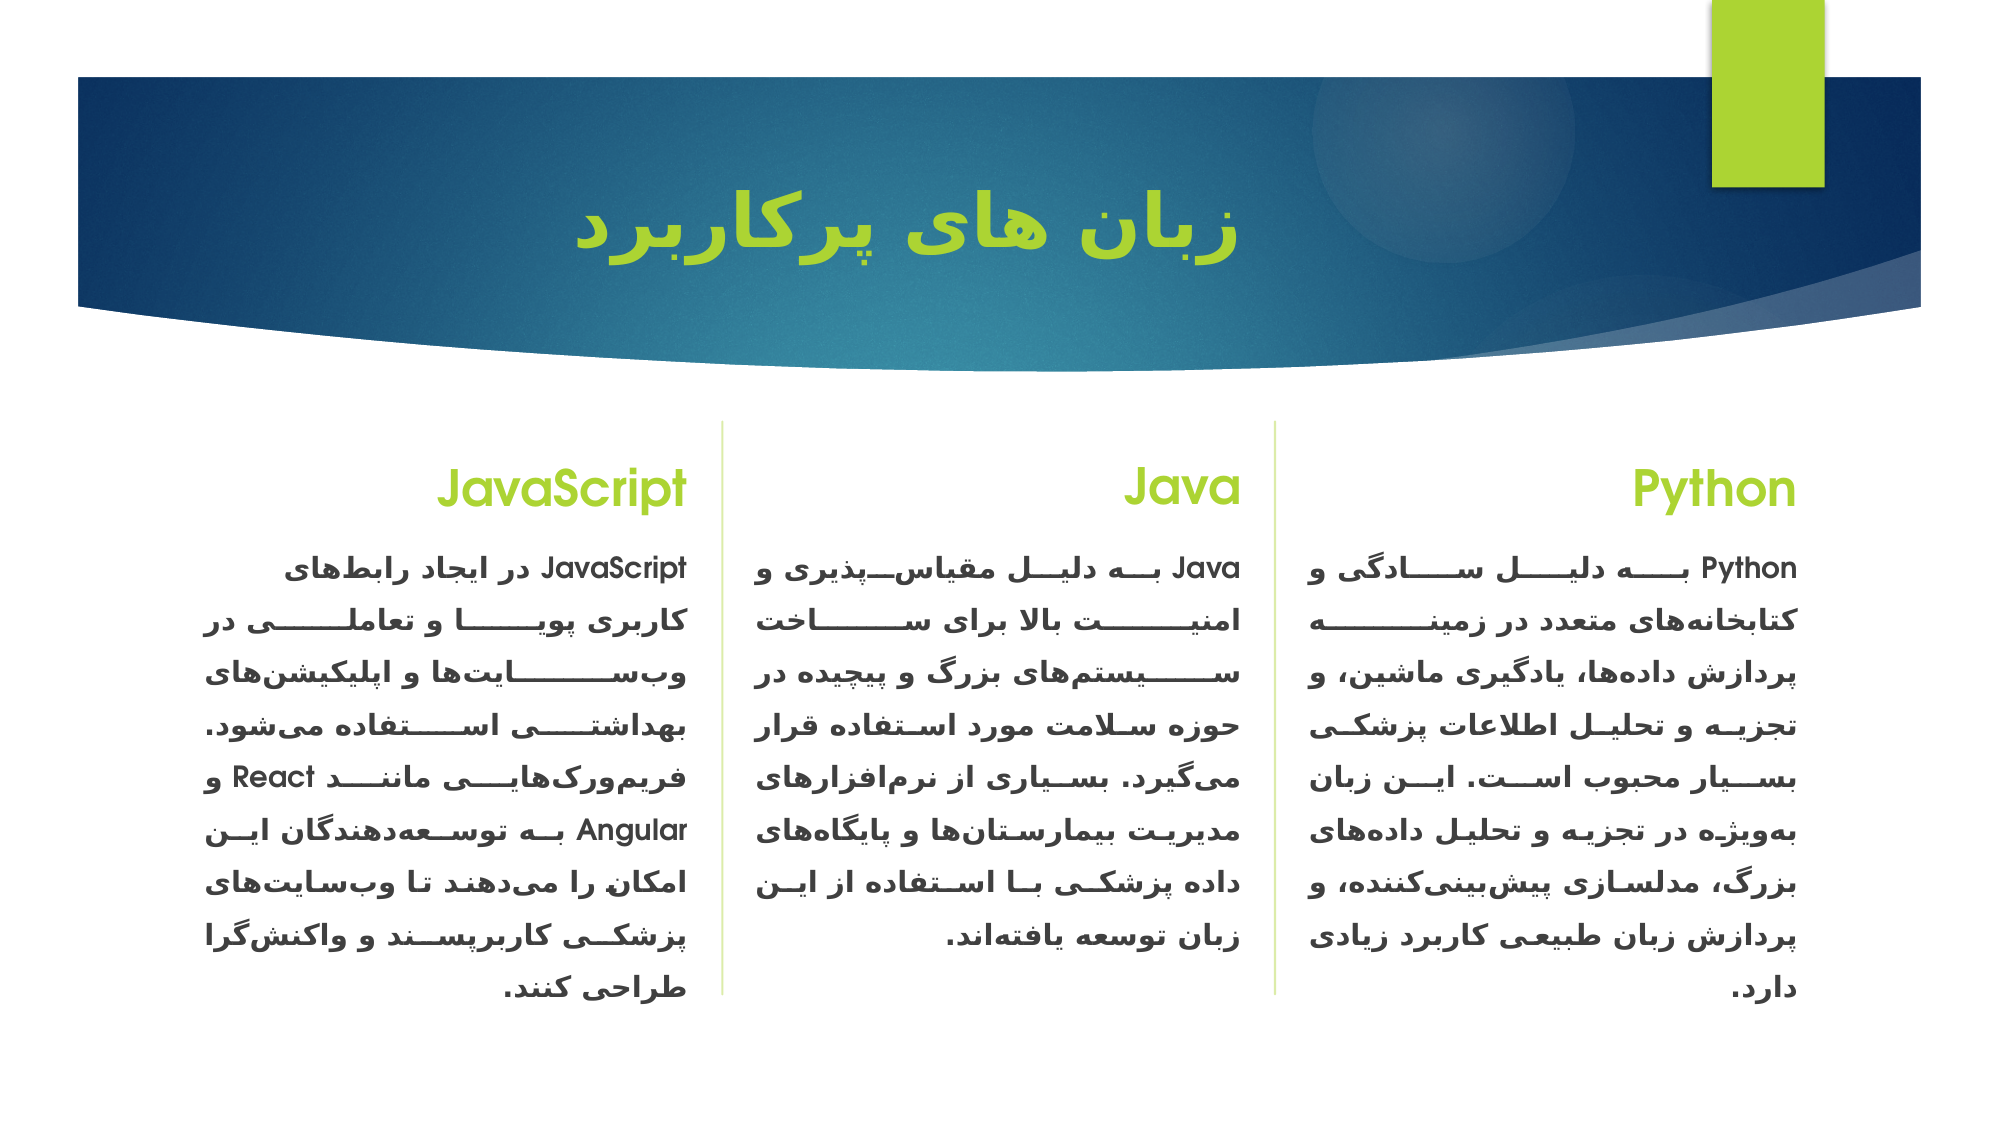

# زبان های پرکاربرد
Java
JavaScript
Python
JavaScript در ایجاد رابط‌های کاربری پویا و تعاملی در وب‌سایت‌ها و اپلیکیشن‌های بهداشتی استفاده می‌شود. فریم‌ورک‌هایی مانند React و Angular به توسعه‌دهندگان این امکان را می‌دهند تا وب‌سایت‌های پزشکی کاربرپسند و واکنش‌گرا طراحی کنند.
Java به دلیل مقیاس‌پذیری و امنیت بالا برای ساخت سیستم‌های بزرگ و پیچیده در حوزه سلامت مورد استفاده قرار می‌گیرد. بسیاری از نرم‌افزارهای مدیریت بیمارستان‌ها و پایگاه‌های داده پزشکی با استفاده از این زبان توسعه یافته‌اند.
Python به دلیل سادگی و کتابخانه‌های متعدد در زمینه پردازش داده‌ها، یادگیری ماشین، و تجزیه و تحلیل اطلاعات پزشکی بسیار محبوب است. این زبان به‌ویژه در تجزیه و تحلیل داده‌های بزرگ، مدلسازی پیش‌بینی‌کننده، و پردازش زبان طبیعی کاربرد زیادی دارد.